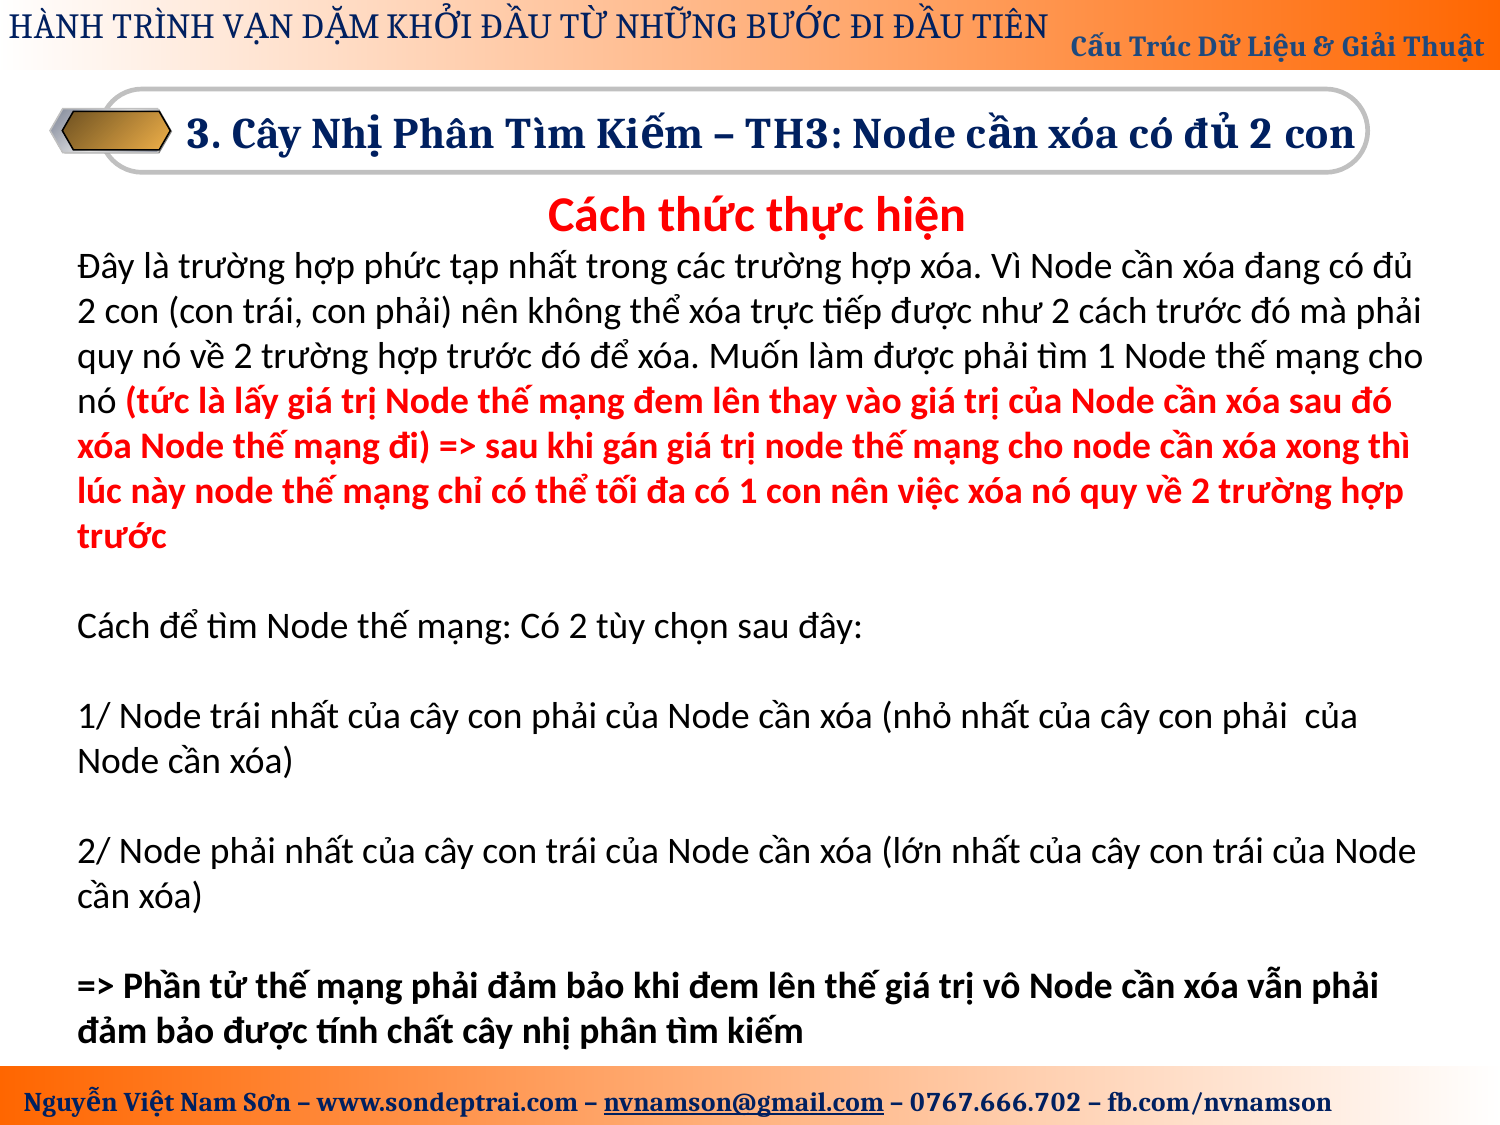

3. Cây Nhị Phân Tìm Kiếm – TH3: Node cần xóa có đủ 2 con

Cách thức thực hiện
Đây là trường hợp phức tạp nhất trong các trường hợp xóa. Vì Node cần xóa đang có đủ 2 con (con trái, con phải) nên không thể xóa trực tiếp được như 2 cách trước đó mà phải quy nó về 2 trường hợp trước đó để xóa. Muốn làm được phải tìm 1 Node thế mạng cho nó (tức là lấy giá trị Node thế mạng đem lên thay vào giá trị của Node cần xóa sau đó xóa Node thế mạng đi) => sau khi gán giá trị node thế mạng cho node cần xóa xong thì lúc này node thế mạng chỉ có thể tối đa có 1 con nên việc xóa nó quy về 2 trường hợp trước

Cách để tìm Node thế mạng: Có 2 tùy chọn sau đây:

1/ Node trái nhất của cây con phải của Node cần xóa (nhỏ nhất của cây con phải  của Node cần xóa)

2/ Node phải nhất của cây con trái của Node cần xóa (lớn nhất của cây con trái của Node cần xóa)

=> Phần tử thế mạng phải đảm bảo khi đem lên thế giá trị vô Node cần xóa vẫn phải đảm bảo được tính chất cây nhị phân tìm kiếm